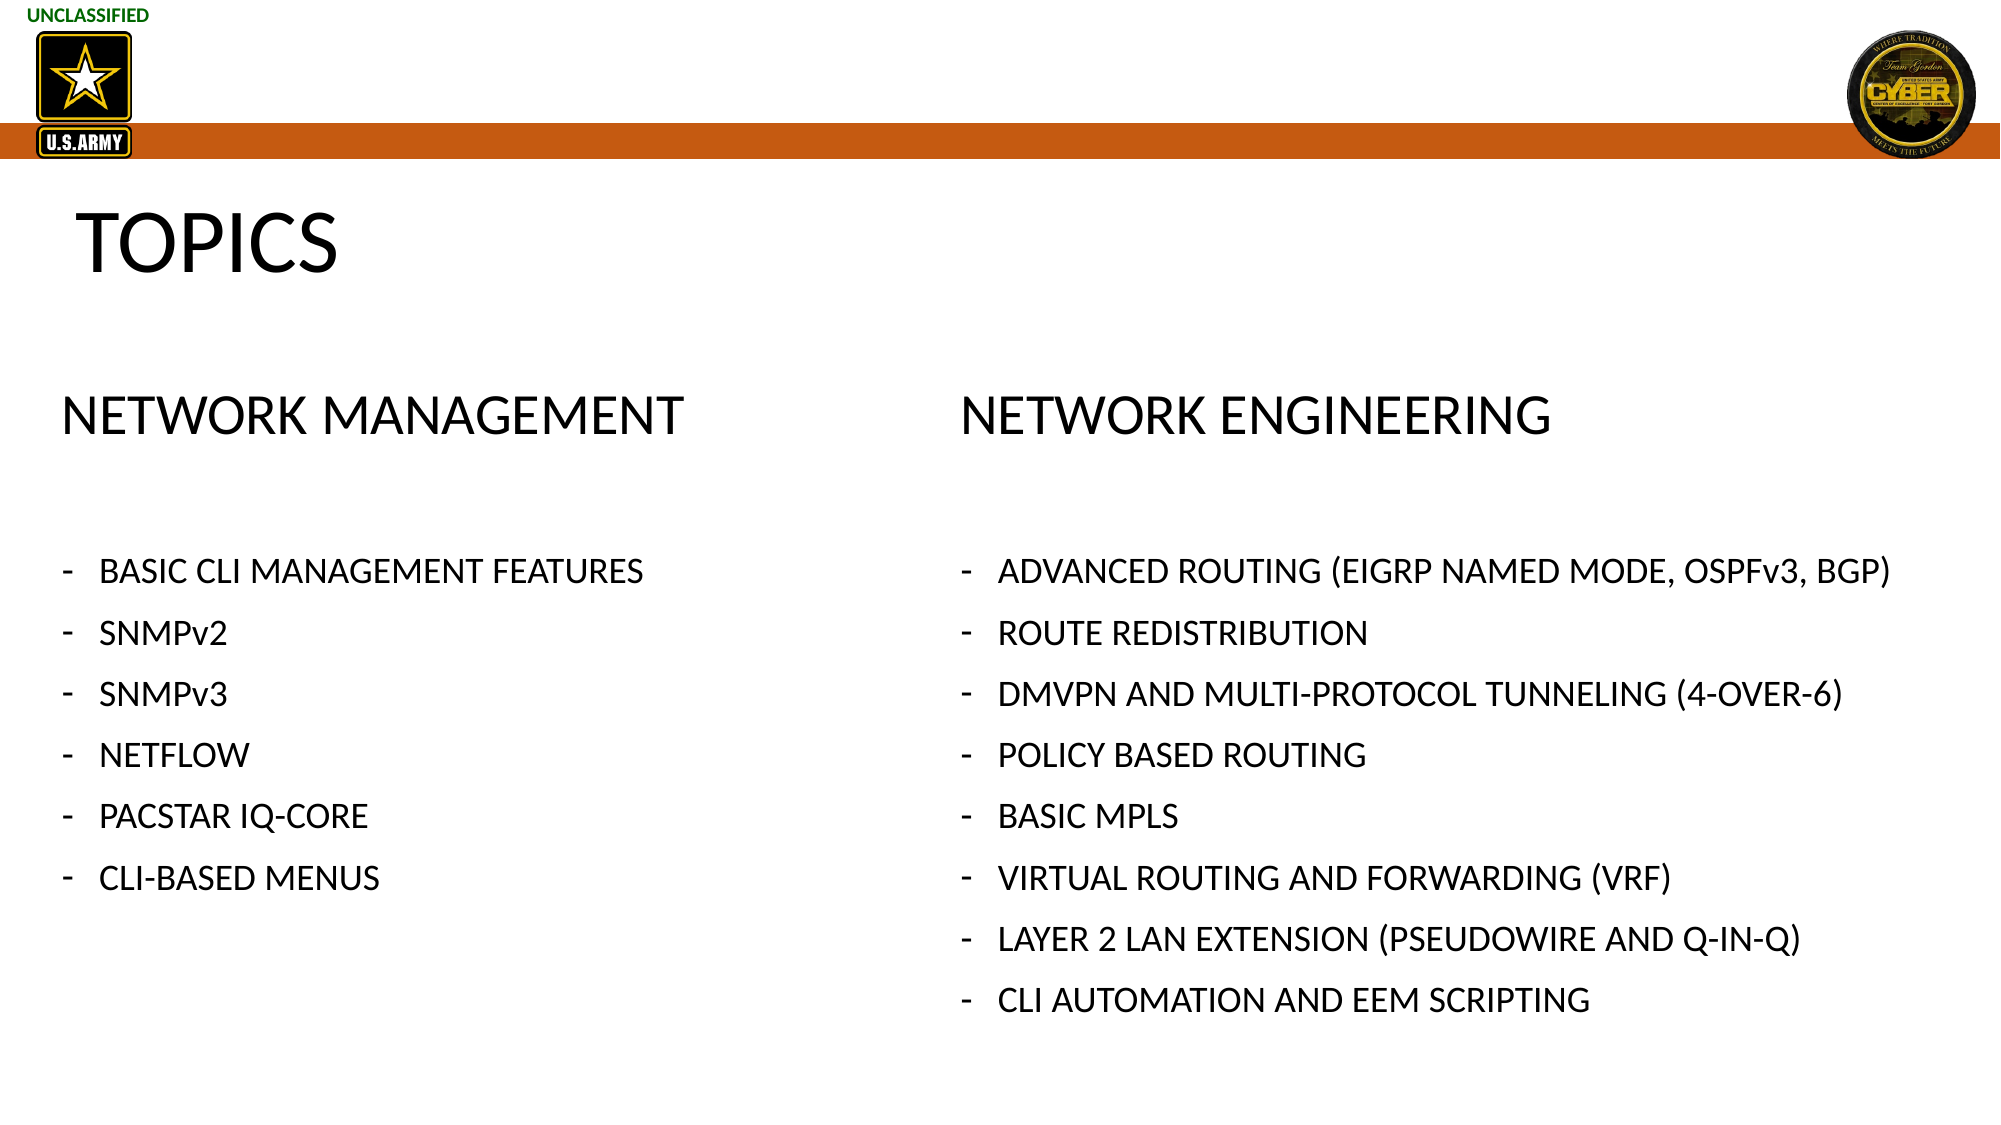

# TOPICS
NETWORK MANAGEMENT

BASIC CLI MANAGEMENT FEATURES
SNMPv2
SNMPv3
NETFLOW
PACSTAR IQ-CORE
CLI-BASED MENUS

NETWORK ENGINEERING

ADVANCED ROUTING (EIGRP NAMED MODE, OSPFv3, BGP)
ROUTE REDISTRIBUTION
DMVPN AND MULTI-PROTOCOL TUNNELING (4-OVER-6)
POLICY BASED ROUTING
BASIC MPLS
VIRTUAL ROUTING AND FORWARDING (VRF)
LAYER 2 LAN EXTENSION (PSEUDOWIRE AND Q-IN-Q)
CLI AUTOMATION AND EEM SCRIPTING